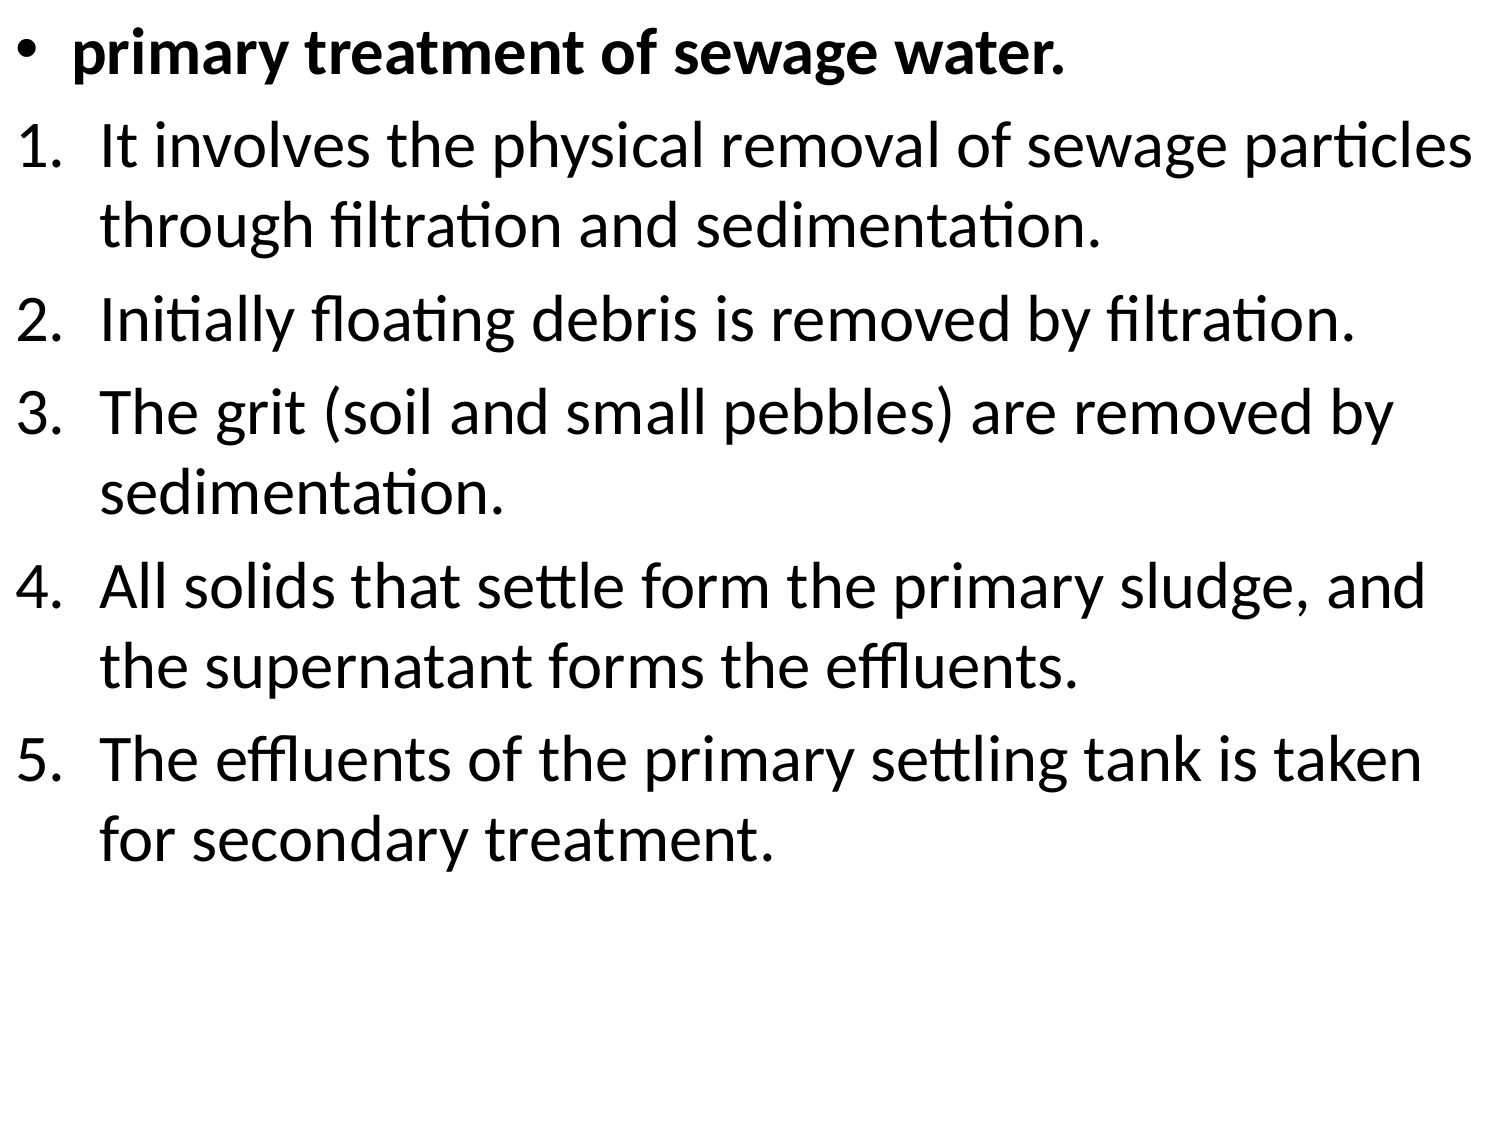

primary treatment of sewage water.
It involves the physical removal of sewage particles through filtration and sedimentation.
Initially floating debris is removed by filtration.
The grit (soil and small pebbles) are removed by sedimentation.
All solids that settle form the primary sludge, and the supernatant forms the effluents.
The effluents of the primary settling tank is taken for secondary treatment.